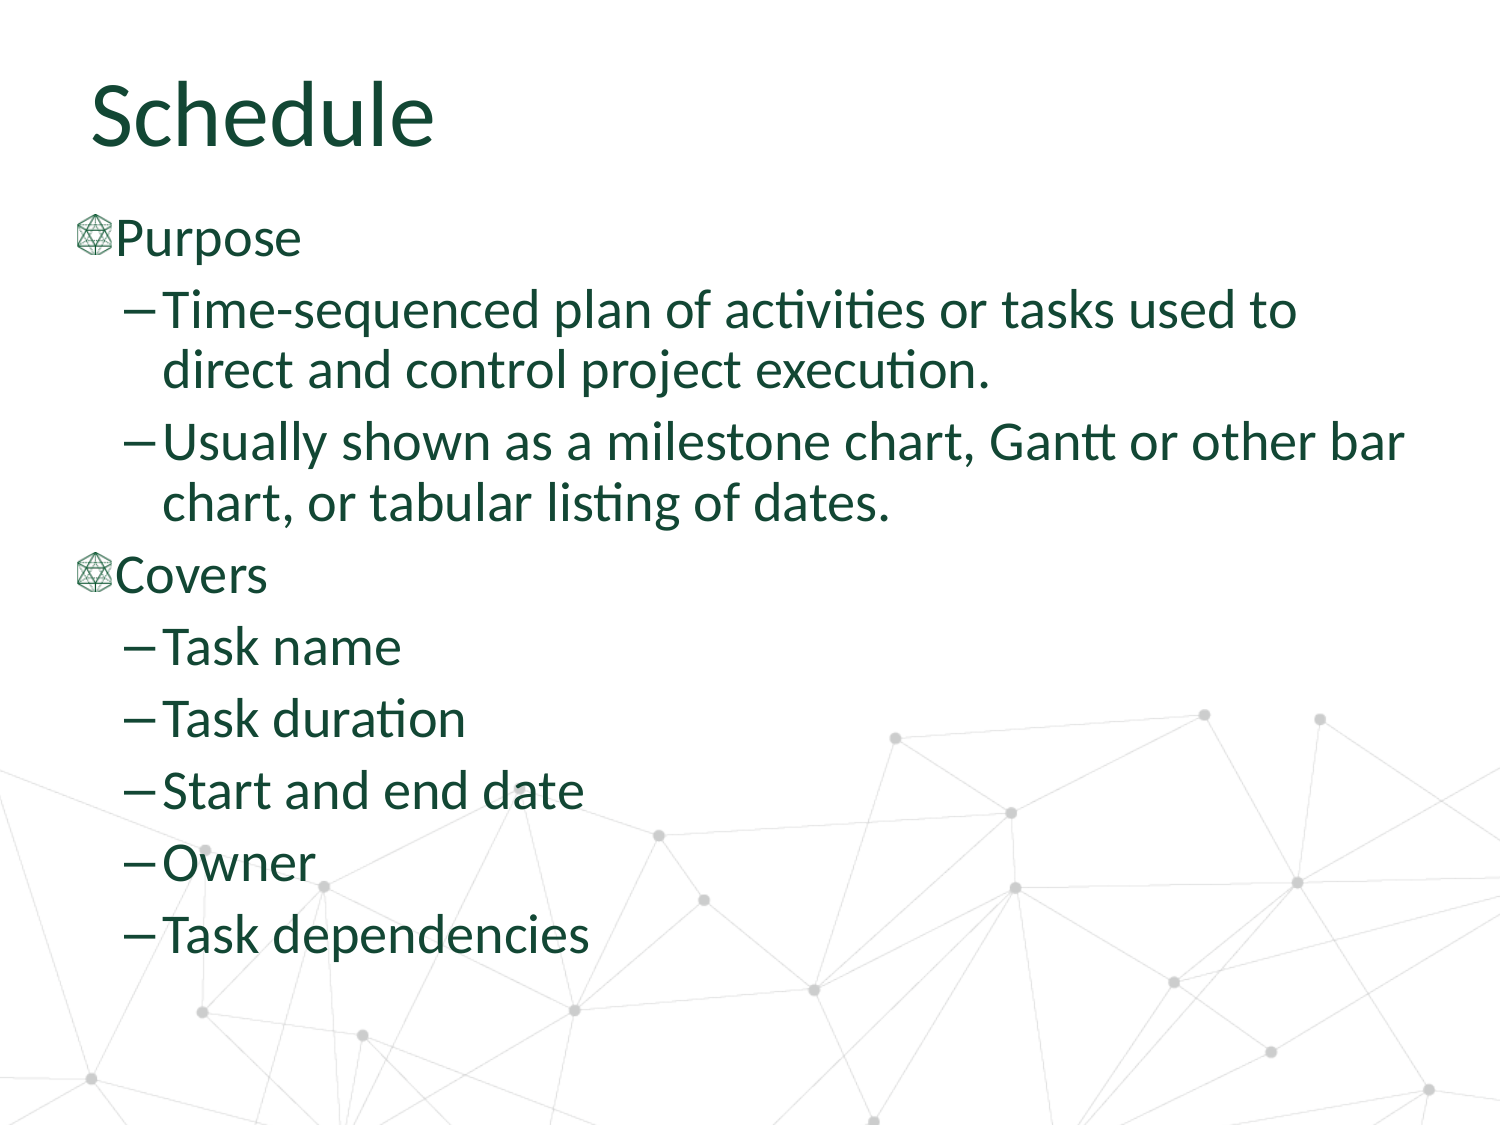

# Schedule
Purpose
Time-sequenced plan of activities or tasks used to direct and control project execution.
Usually shown as a milestone chart, Gantt or other bar chart, or tabular listing of dates.
Covers
Task name
Task duration
Start and end date
Owner
Task dependencies